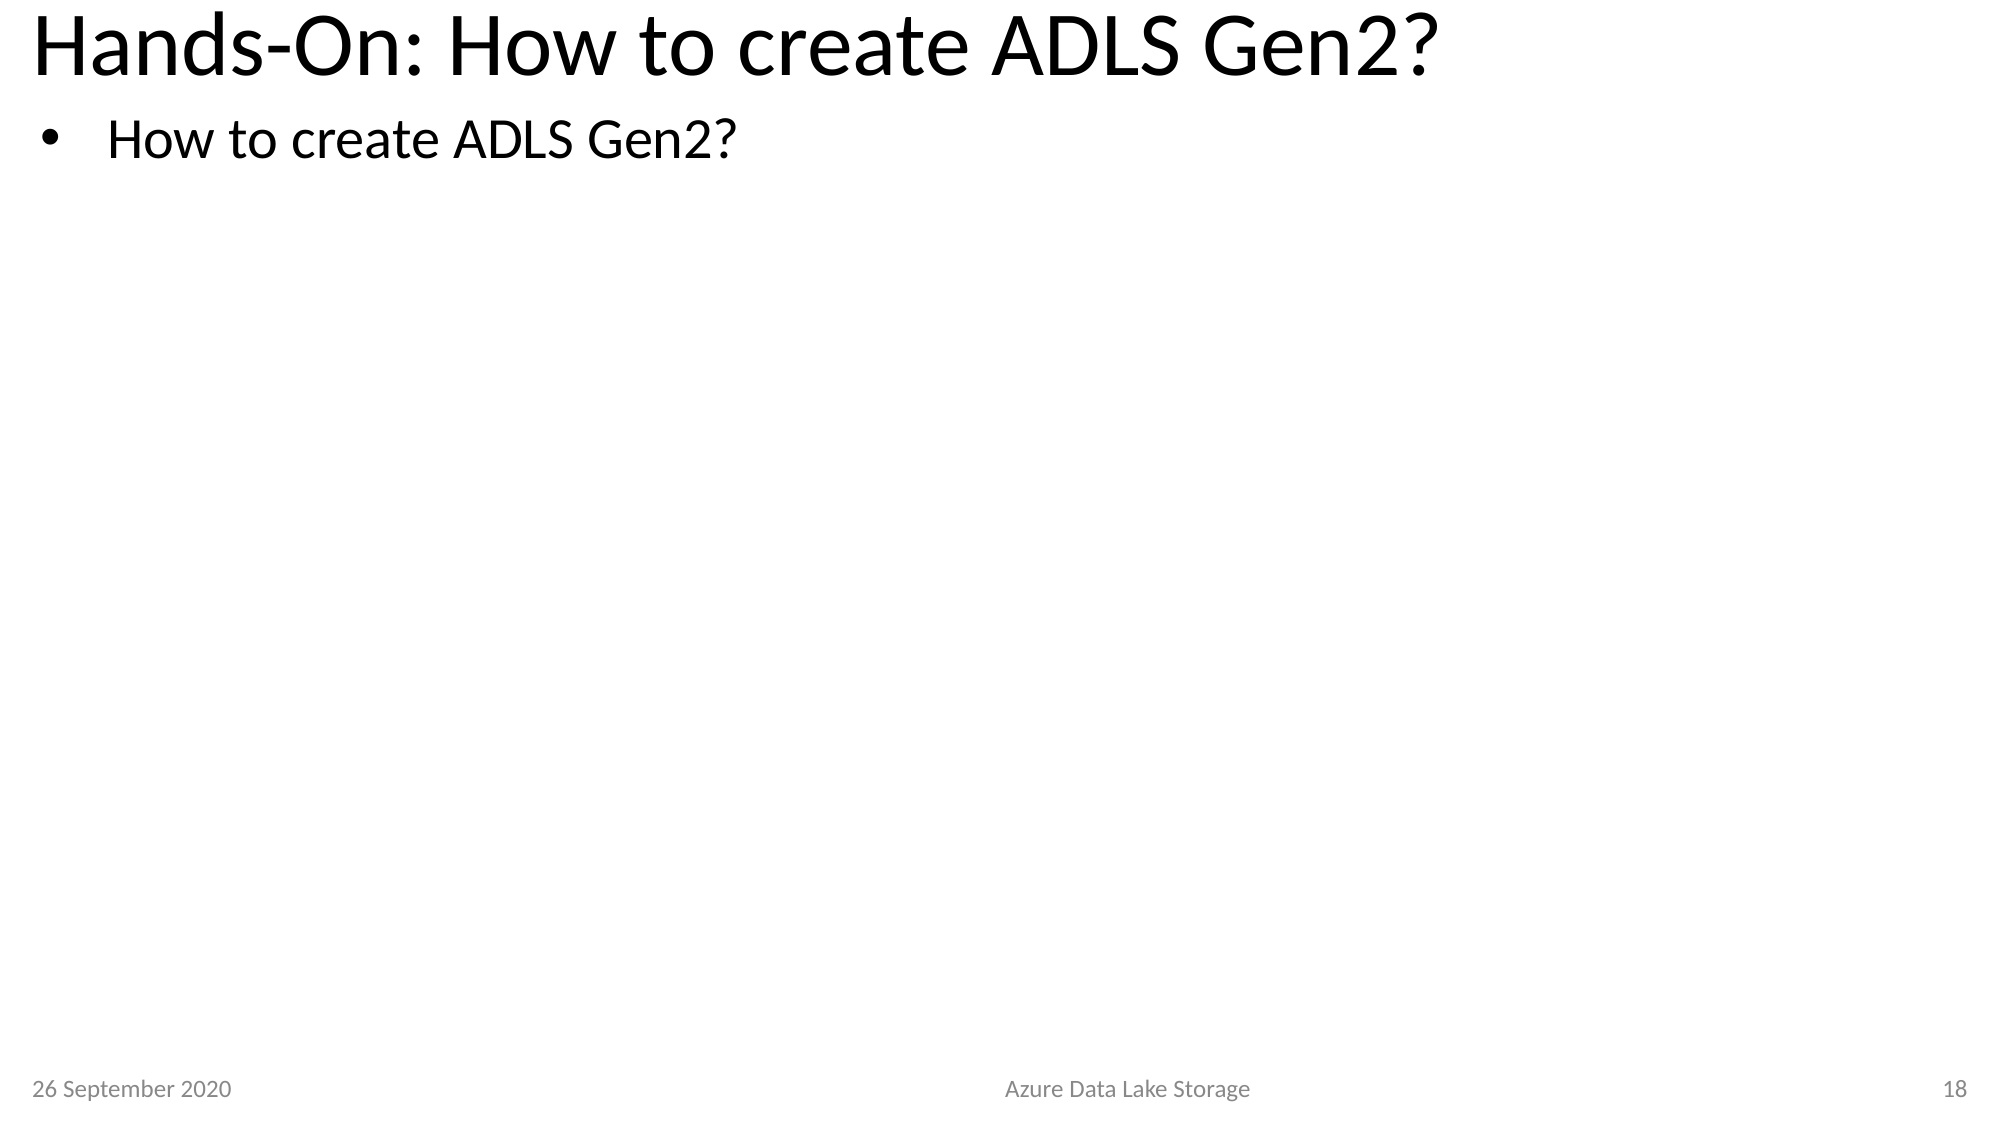

# Hands-On: How to create ADLS Gen2?
How to create ADLS Gen2?
26 September 2020
Azure Data Lake Storage
18